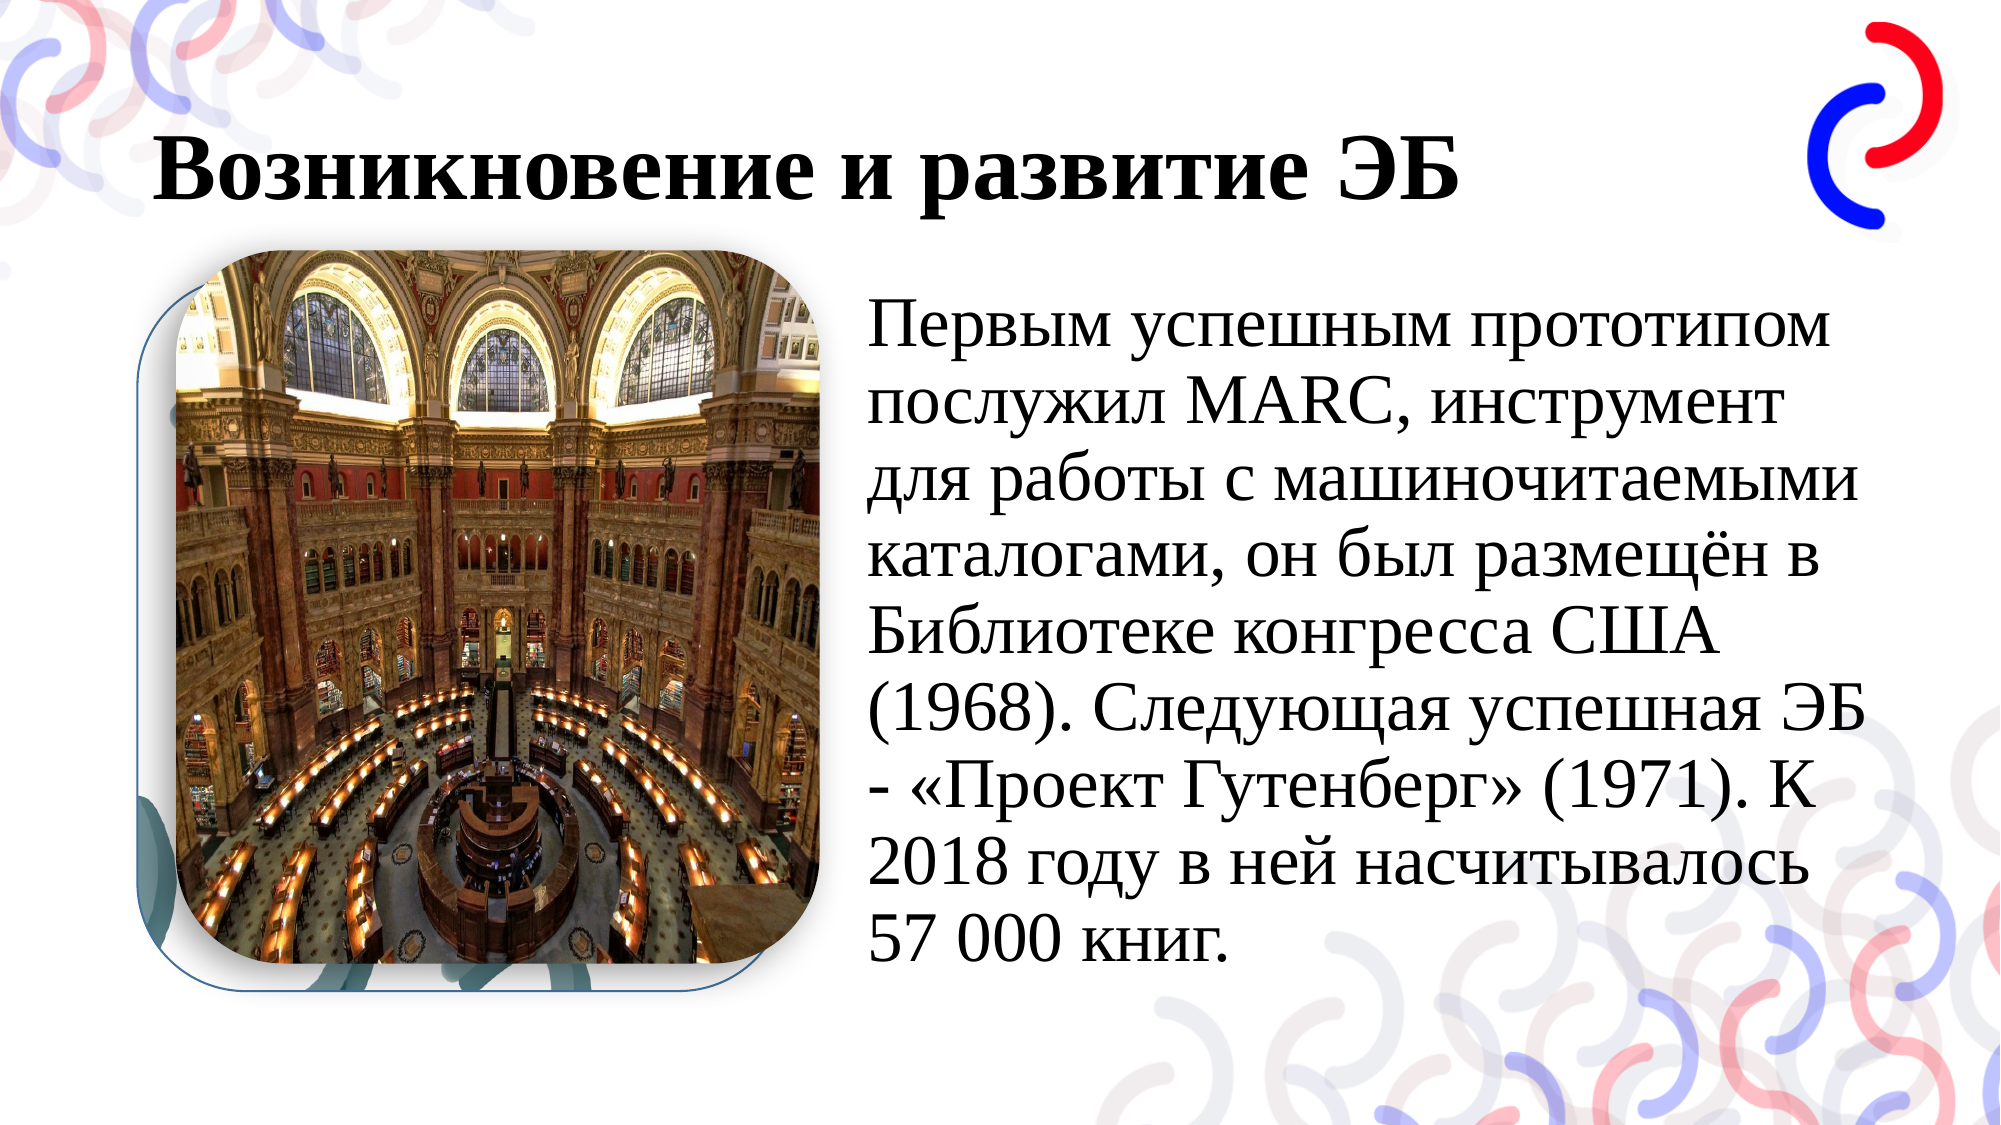

# Возникновение и развитие ЭБ

Первым успешным прототипом послужил MARC, инструмент для работы с машиночитаемыми каталогами, он был размещён в Библиотеке конгресса США (1968). Следующая успешная ЭБ - «Проект Гутенберг» (1971). К 2018 году в ней насчитывалось 57 000 книг.